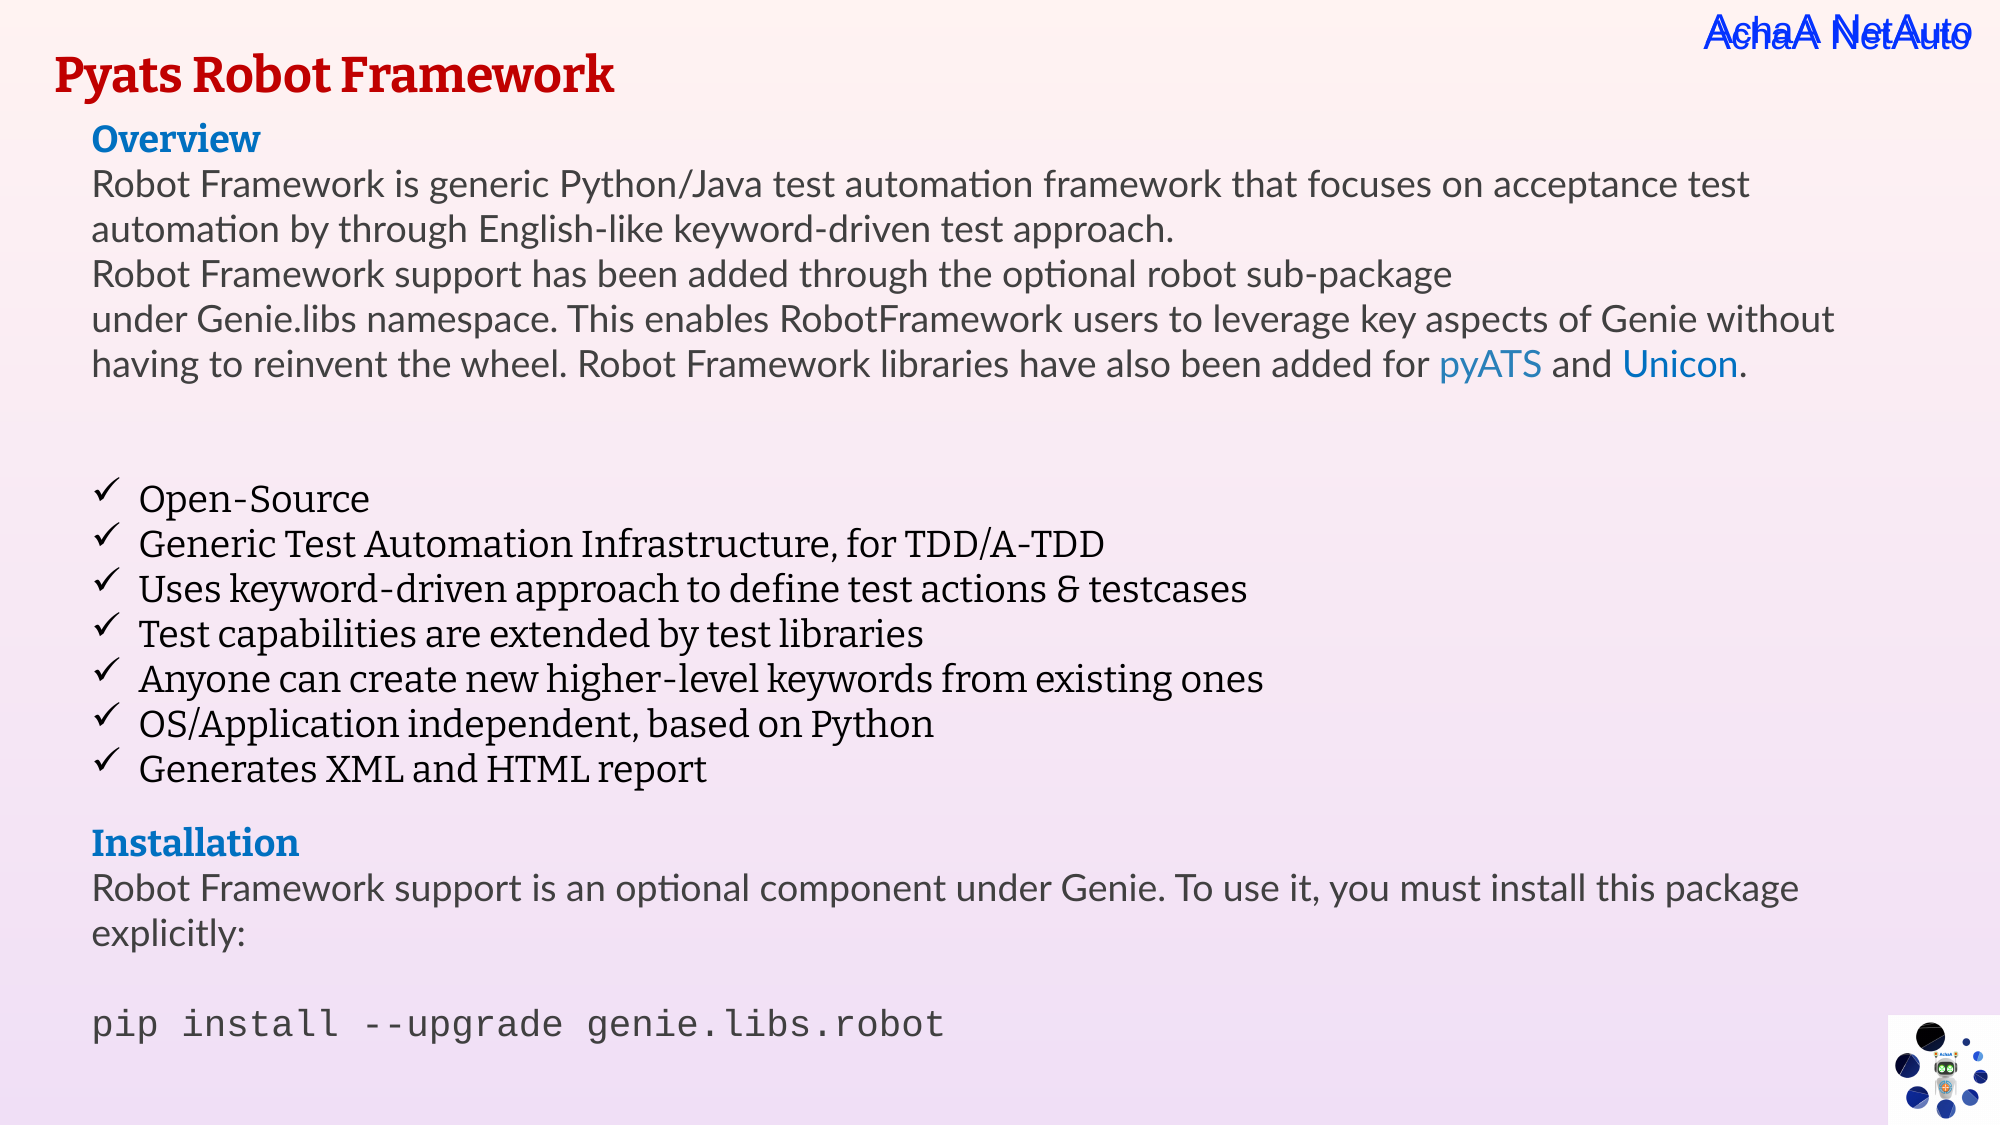

Pyats Robot Framework
Overview
Robot Framework is generic Python/Java test automation framework that focuses on acceptance test automation by through English-like keyword-driven test approach.
Robot Framework support has been added through the optional robot sub-package under Genie.libs namespace. This enables RobotFramework users to leverage key aspects of Genie without having to reinvent the wheel. Robot Framework libraries have also been added for pyATS and Unicon.

Open-Source
Generic Test Automation Infrastructure, for TDD/A-TDD
Uses keyword-driven approach to define test actions & testcases
Test capabilities are extended by test libraries
Anyone can create new higher-level keywords from existing ones
OS/Application independent, based on Python
Generates XML and HTML report
Installation
Robot Framework support is an optional component under Genie. To use it, you must install this package explicitly:

pip install --upgrade genie.libs.robot